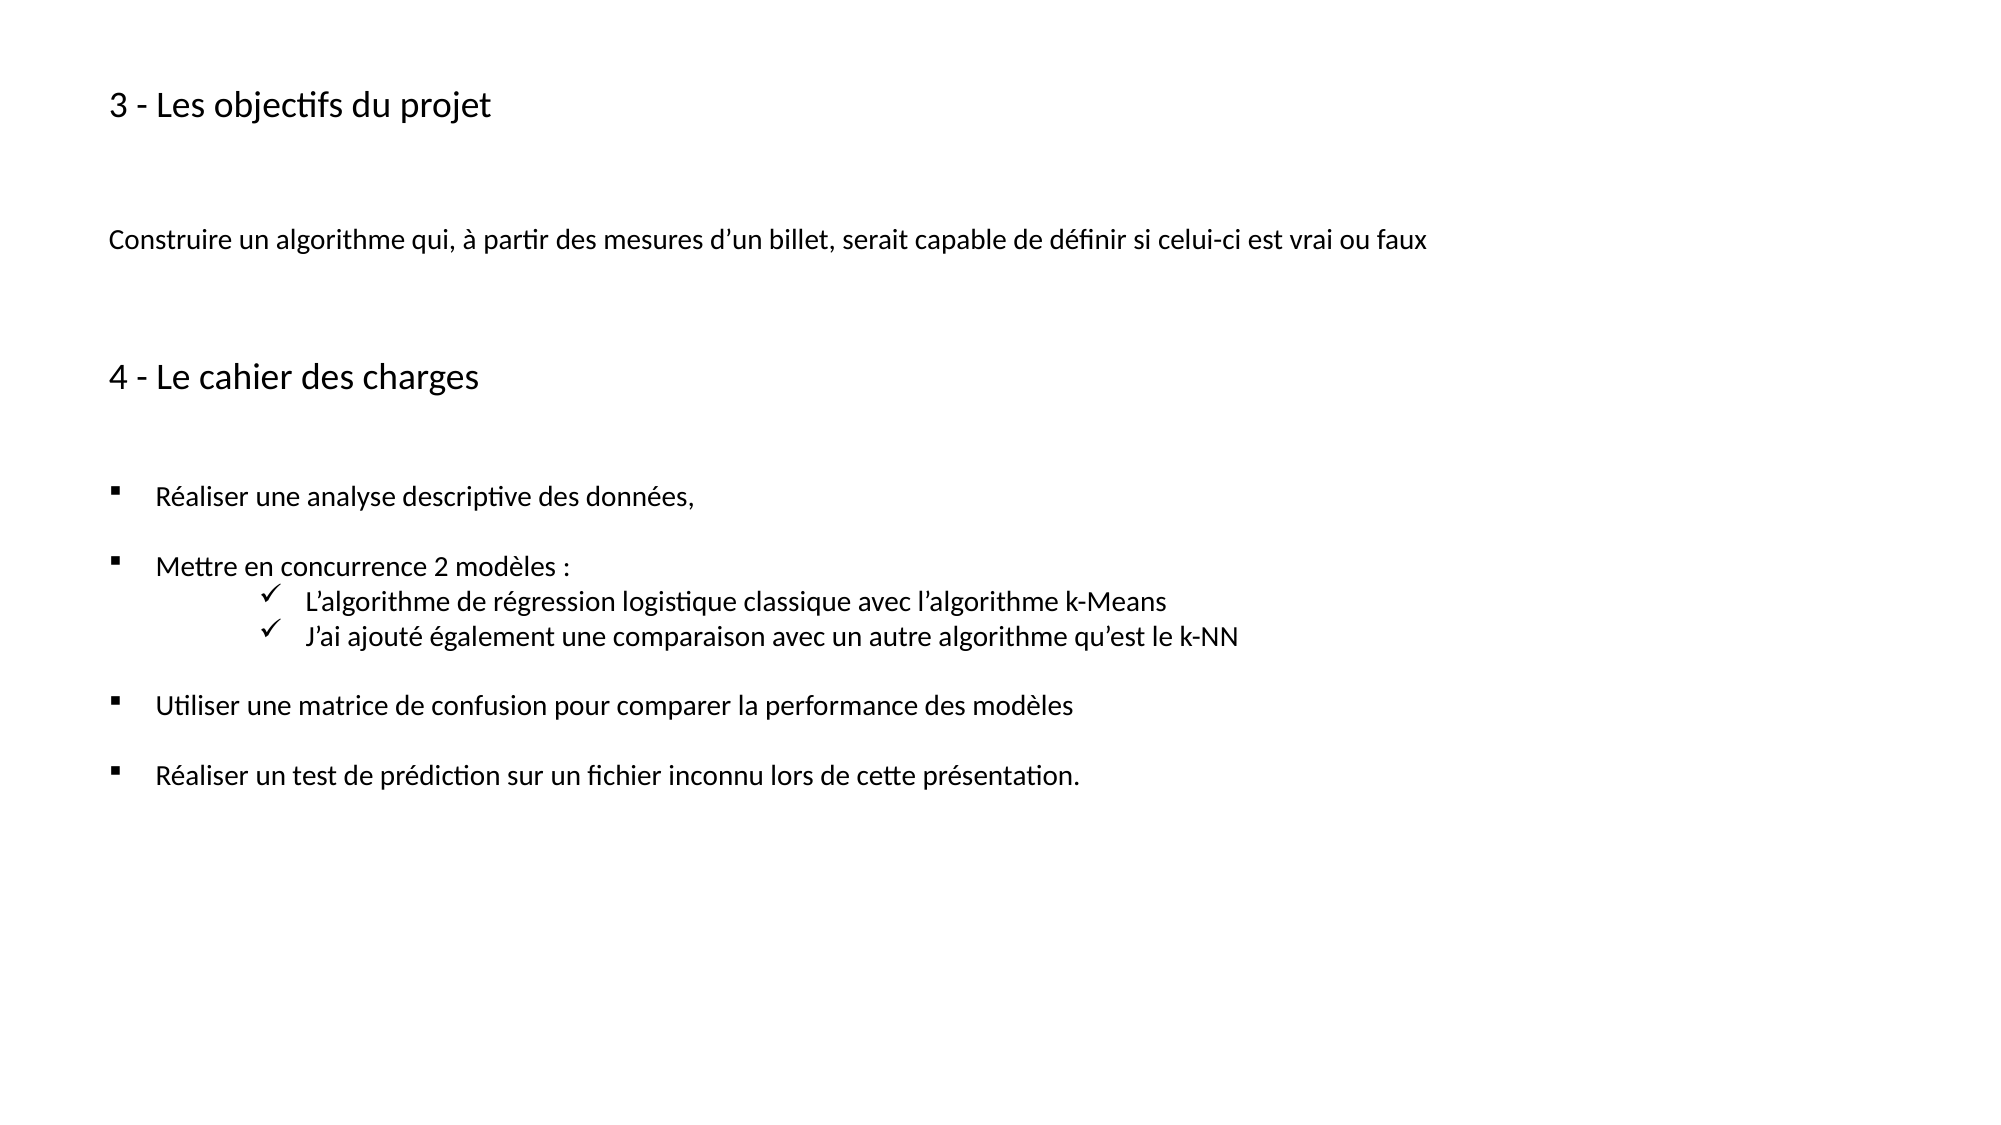

3 - Les objectifs du projet
Construire un algorithme qui, à partir des mesures d’un billet, serait capable de définir si celui-ci est vrai ou faux
4 - Le cahier des charges
Réaliser une analyse descriptive des données,

Mettre en concurrence 2 modèles :
L’algorithme de régression logistique classique avec l’algorithme k-Means
J’ai ajouté également une comparaison avec un autre algorithme qu’est le k-NN

Utiliser une matrice de confusion pour comparer la performance des modèles

Réaliser un test de prédiction sur un fichier inconnu lors de cette présentation.